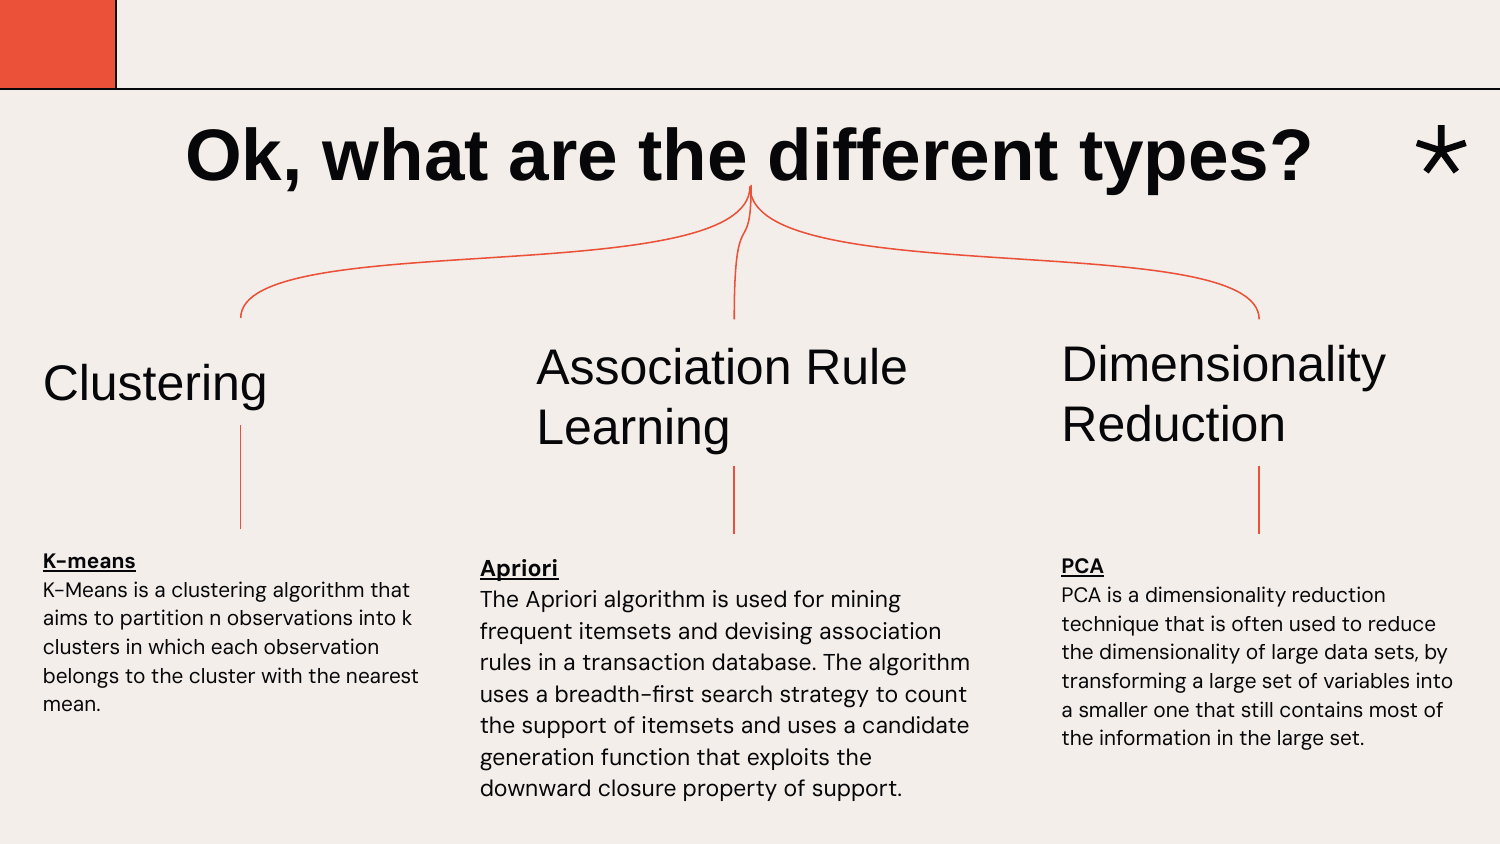

Ok, what are the different types?
Clustering
Association Rule
Learning

Dimensionality
Reduction
K-means
K-Means is a clustering algorithm that aims to partition n observations into k clusters in which each observation belongs to the cluster with the nearest mean.
PCA
PCA is a dimensionality reduction technique that is often used to reduce the dimensionality of large data sets, by transforming a large set of variables into a smaller one that still contains most of the information in the large set.
Apriori
The Apriori algorithm is used for mining frequent itemsets and devising association rules in a transaction database. The algorithm uses a breadth-first search strategy to count the support of itemsets and uses a candidate generation function that exploits the downward closure property of support.